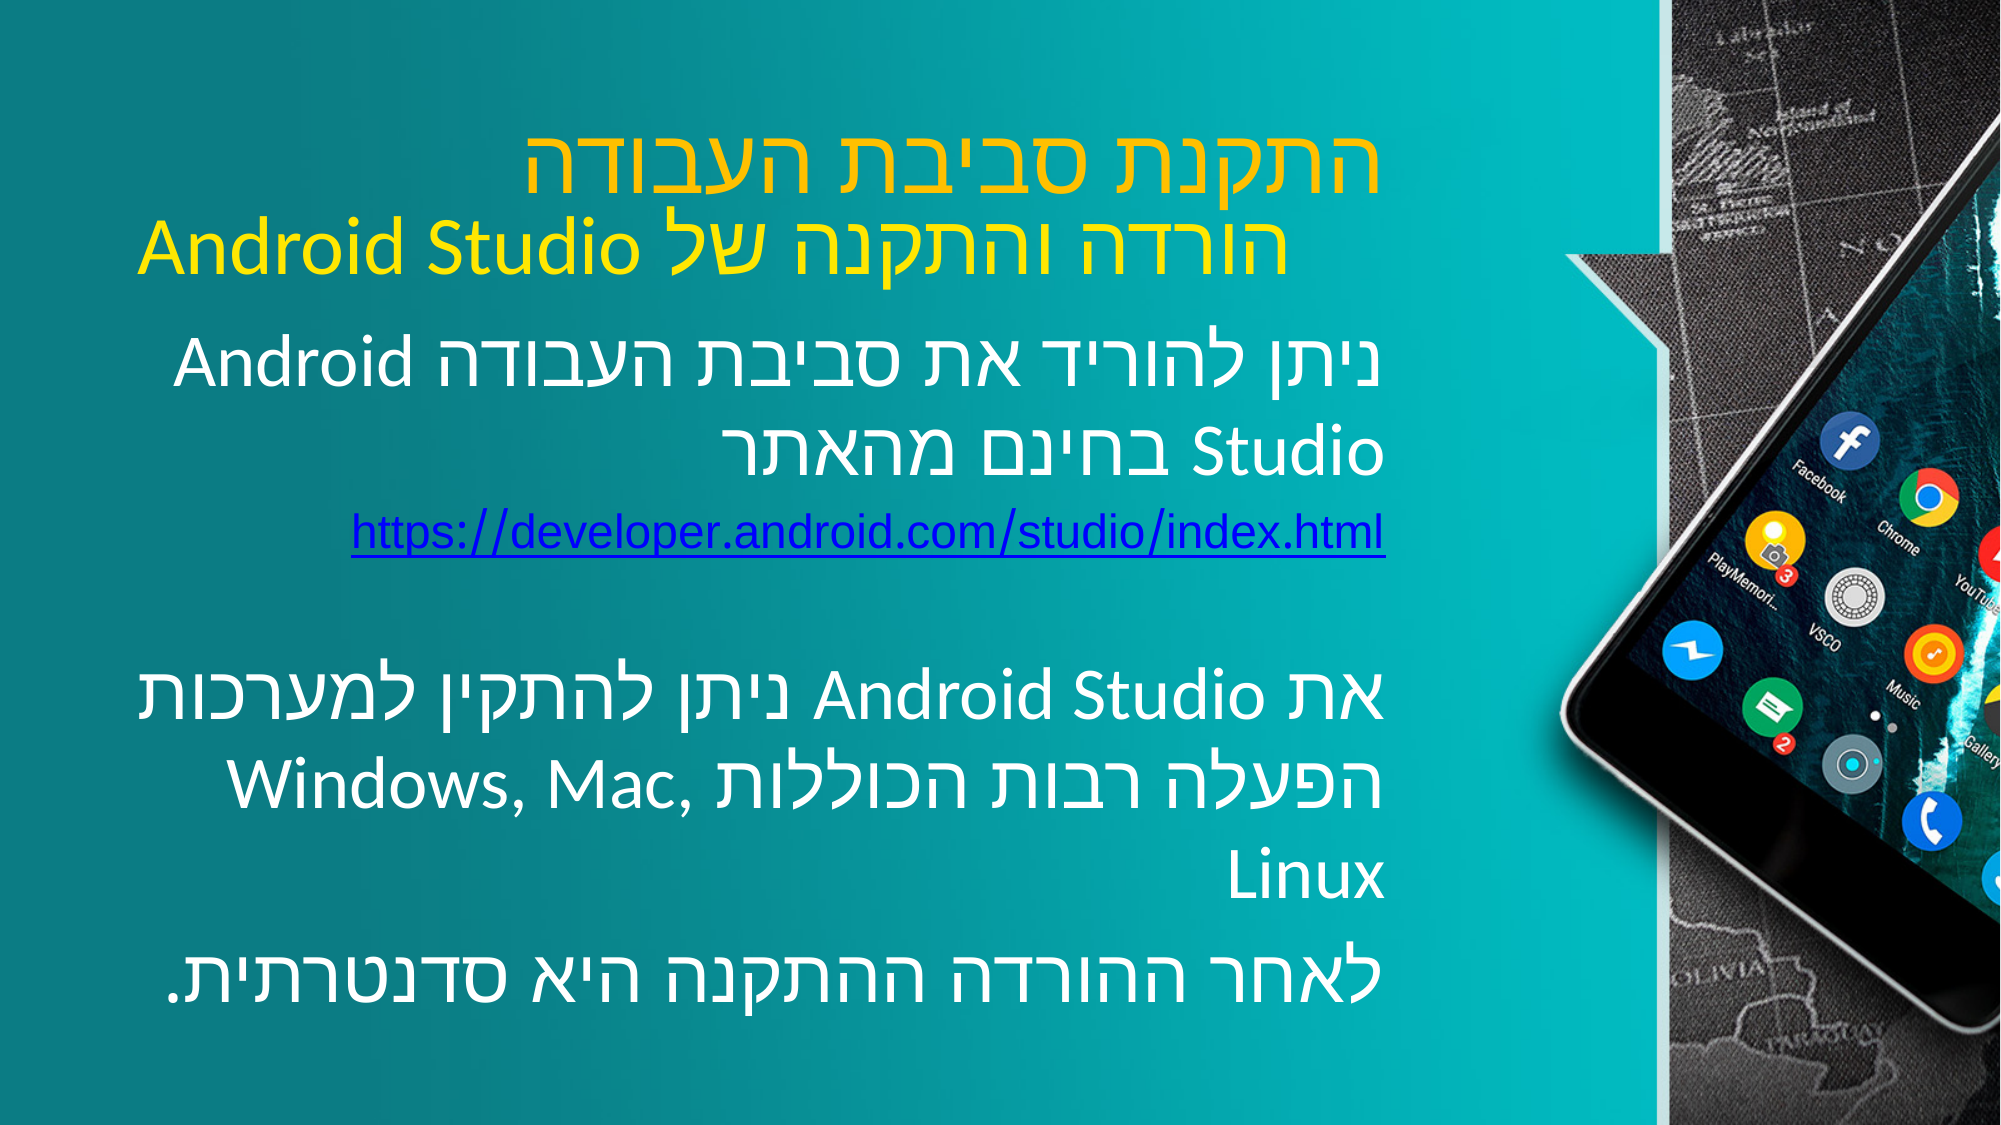

# התקנת סביבת העבודה
הורדה והתקנה של Android Studio
ניתן להוריד את סביבת העבודה Android Studio בחינם מהאתר
https://developer.android.com/studio/index.html

את Android Studio ניתן להתקין למערכות הפעלה רבות הכוללות Windows, Mac, Linux
לאחר ההורדה ההתקנה היא סדנטרתית.